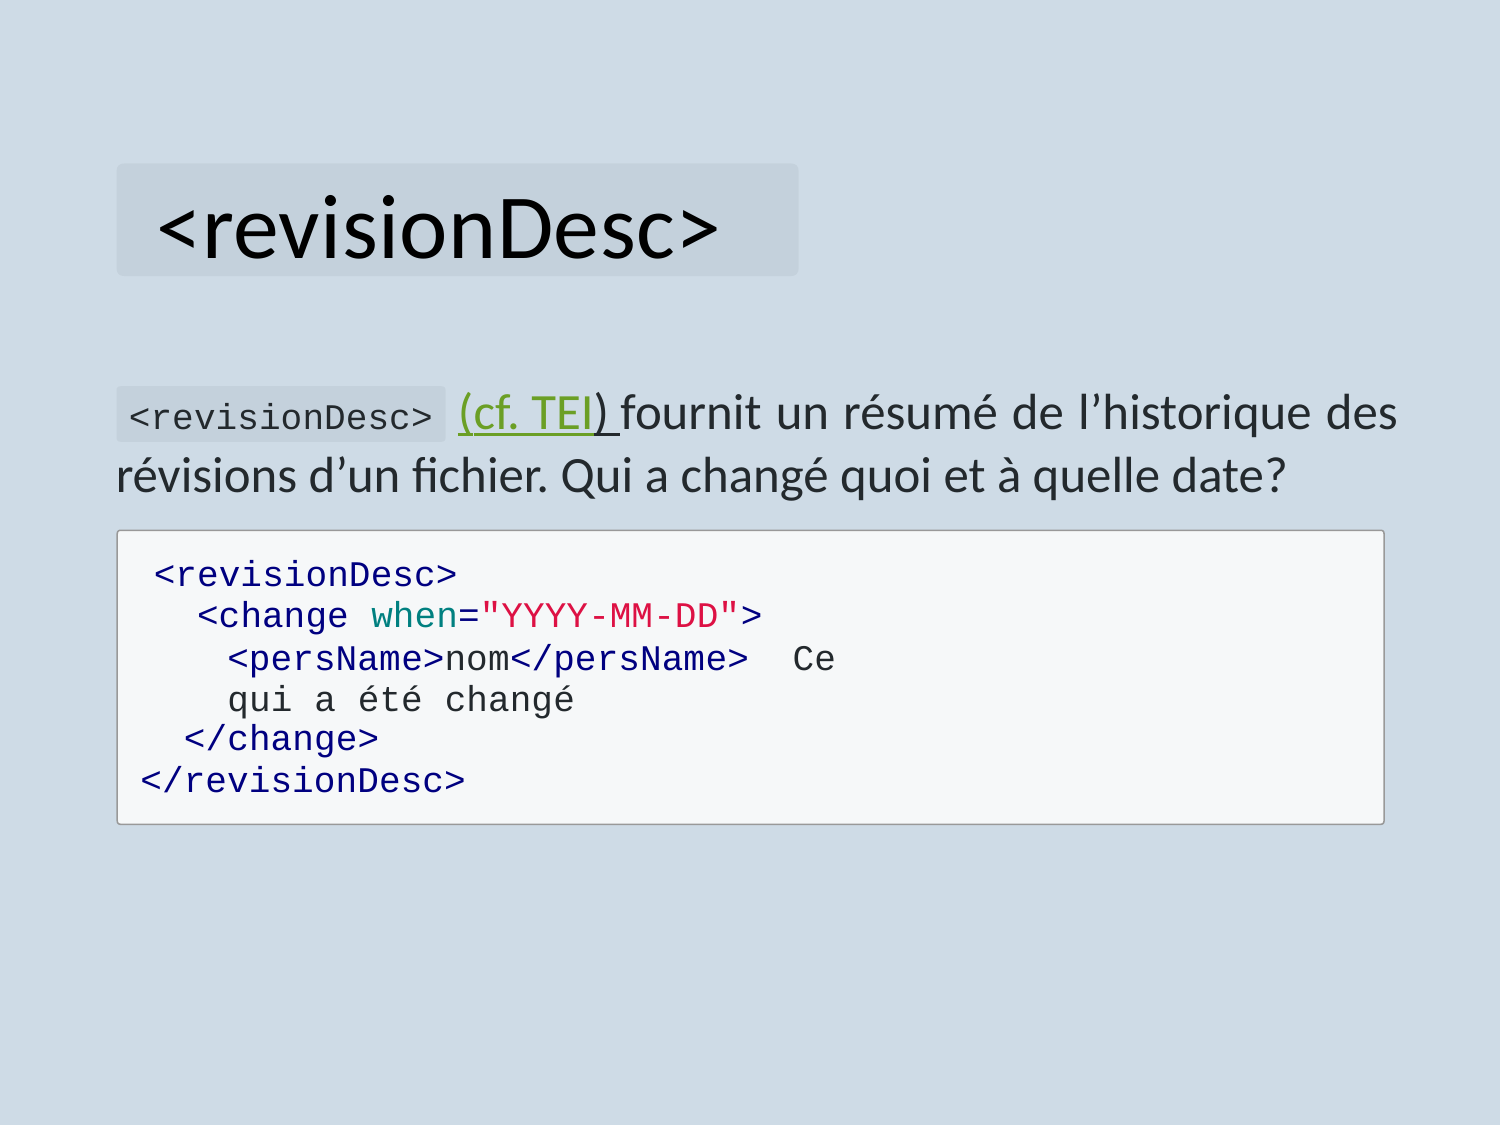

# <revisionDesc>
<revisionDesc> (cf. TEI) fournit un résumé de l’historique des  révisions d’un fichier. Qui a changé quoi et à quelle date?

<revisionDesc>
<change when="YYYY-MM-DD">
<persName>nom</persName>  Ce qui a été changé
</change>
</revisionDesc>